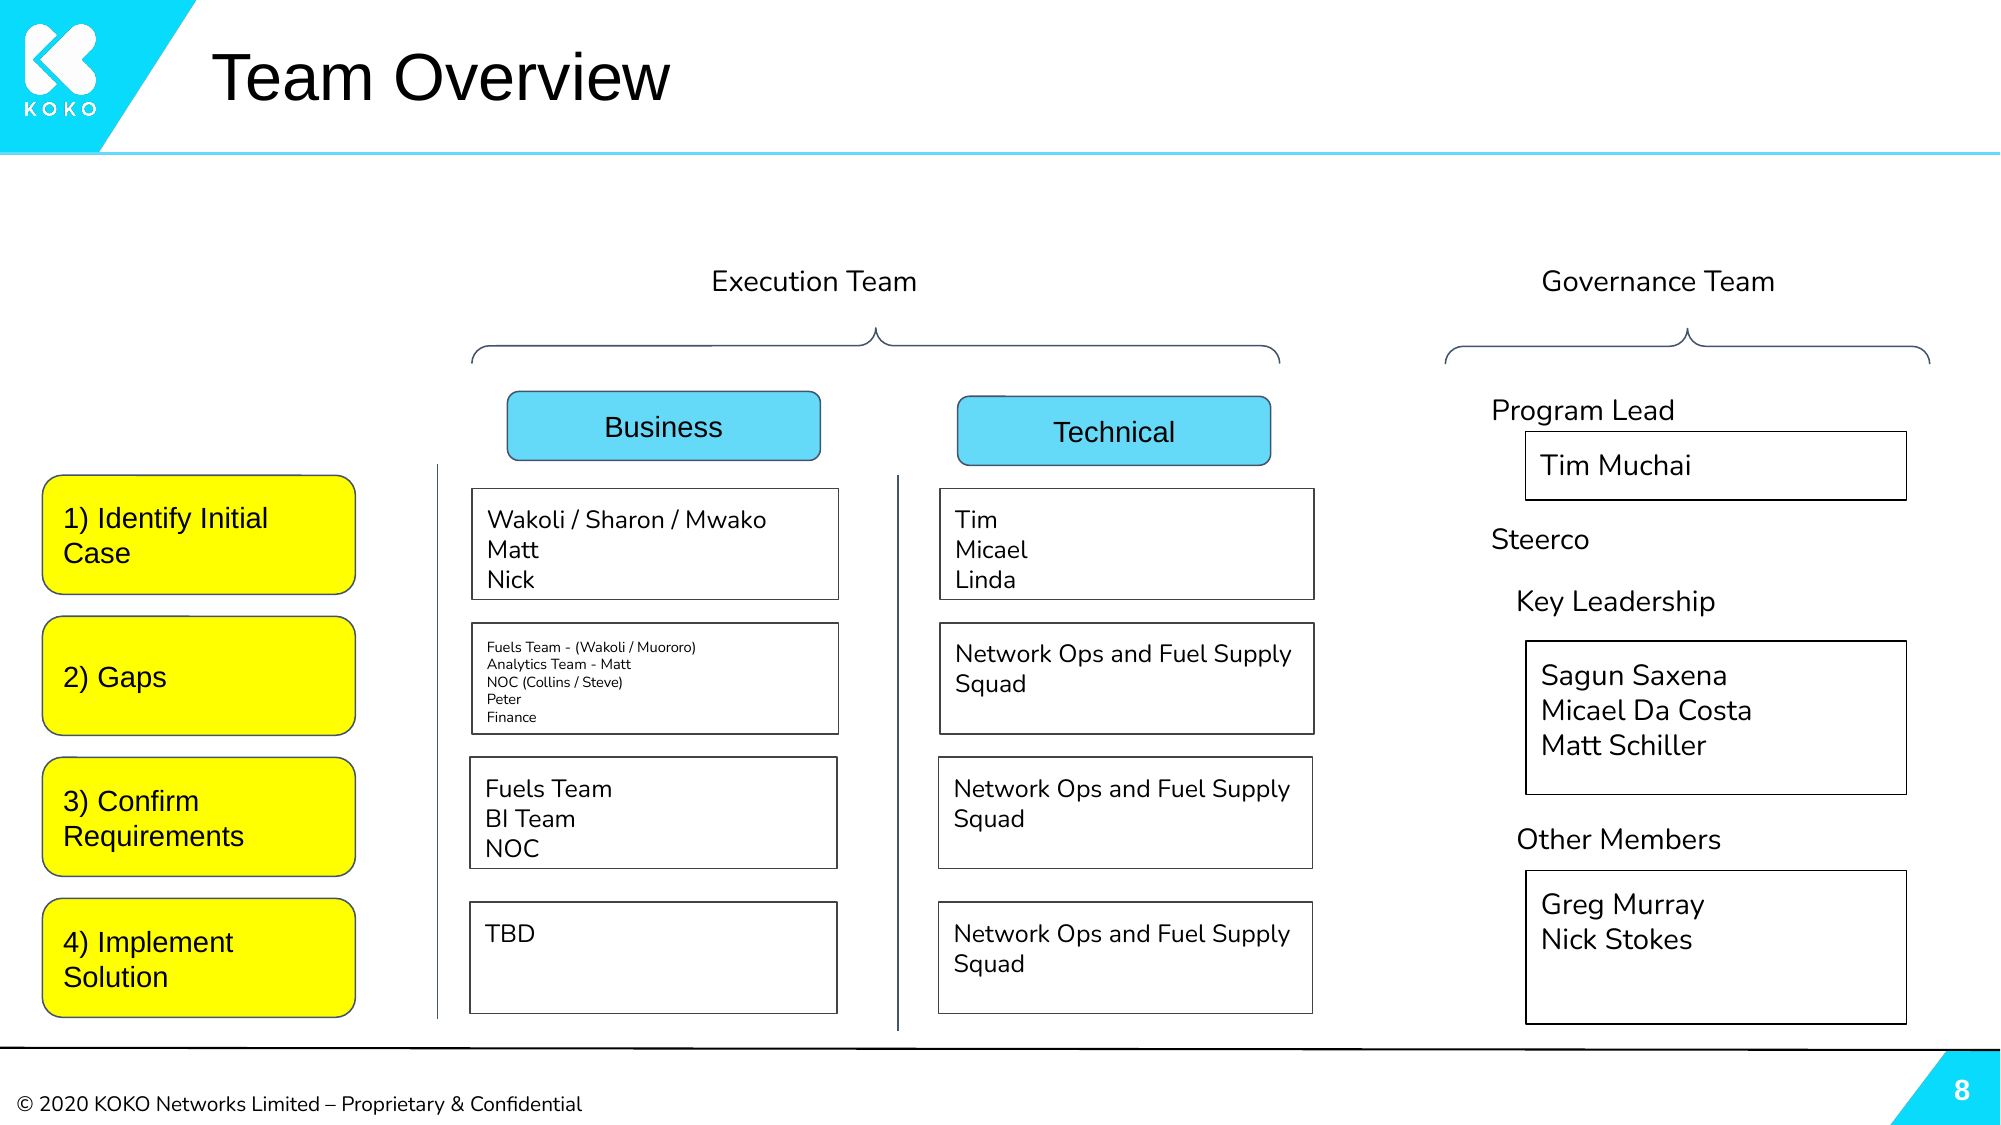

# Team Overview

Execution Team
Governance Team
Program Lead
Business
Technical
Tim Muchai
1) Identify Initial Case
Wakoli / Sharon / Mwako
Matt
Nick
Tim
Micael
Linda
Steerco
Key Leadership
2) Gaps
Fuels Team - (Wakoli / Muororo)
Analytics Team - Matt
NOC (Collins / Steve)
Peter
Finance
Network Ops and Fuel Supply Squad
Sagun Saxena
Micael Da Costa
Matt Schiller
3) Confirm Requirements
Fuels Team
BI Team
NOC

Network Ops and Fuel Supply Squad
Other Members
Greg Murray
Nick Stokes
4) Implement Solution
TBD
Network Ops and Fuel Supply Squad
8